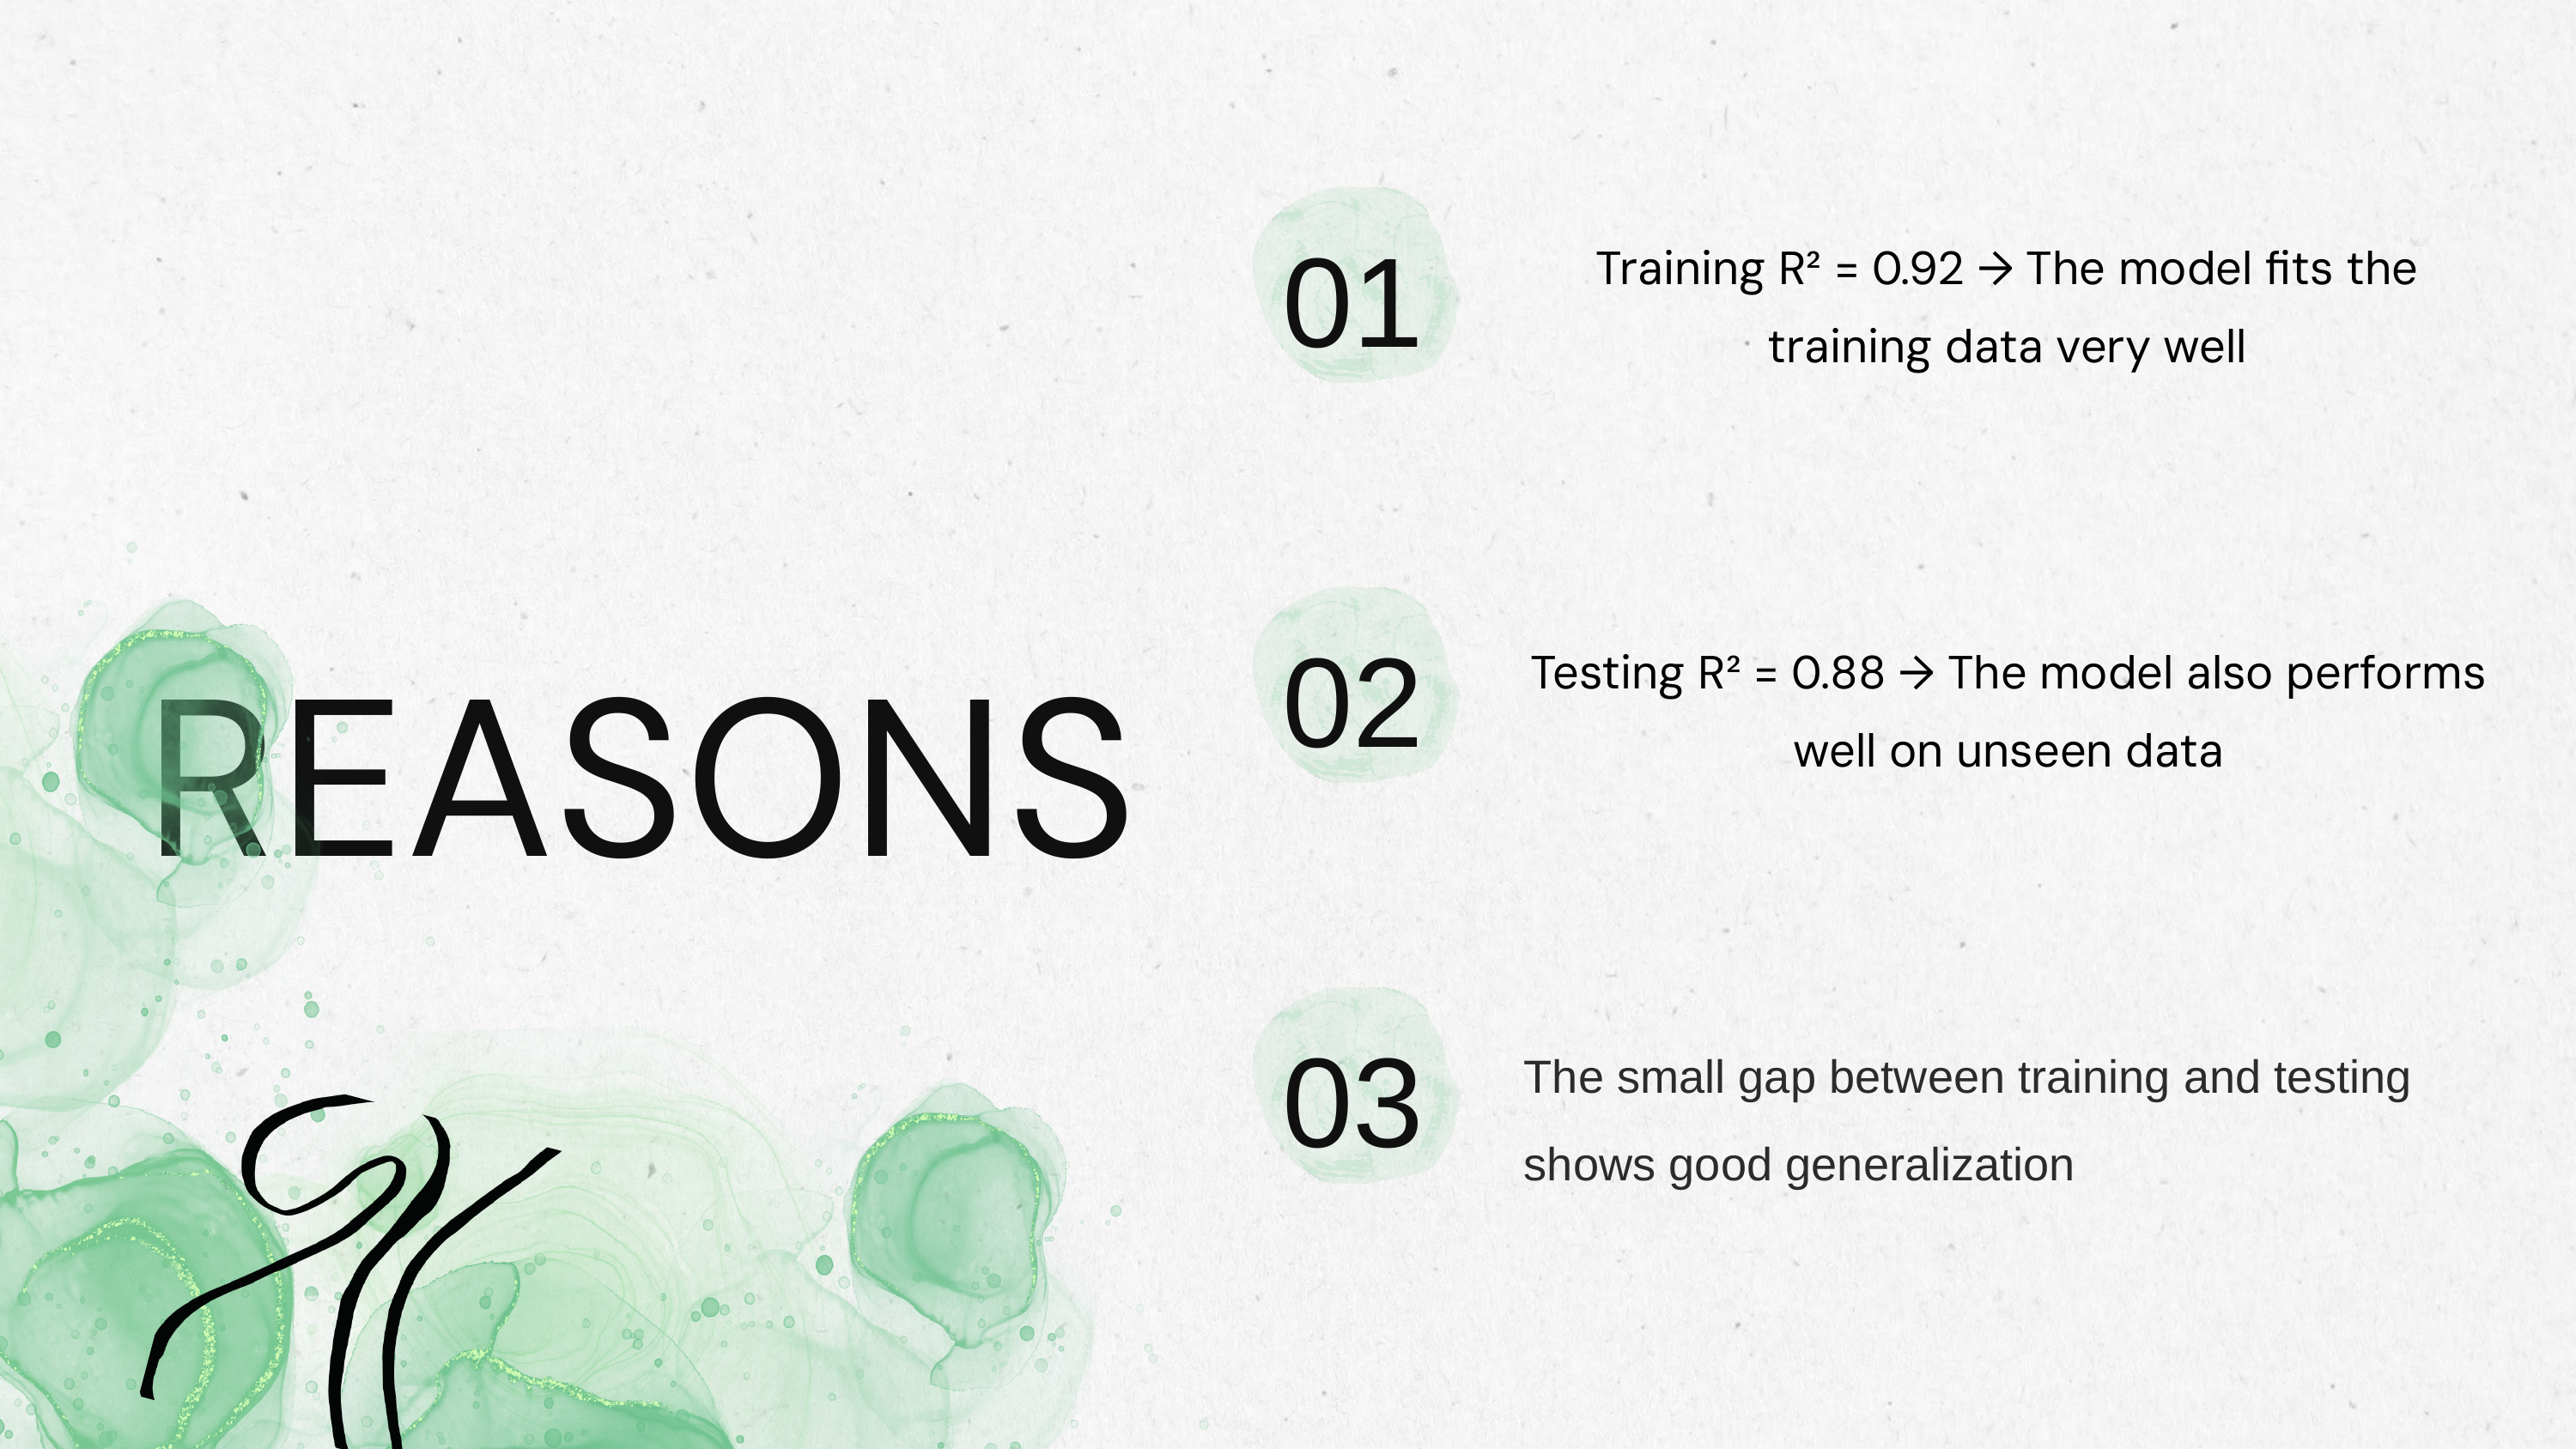

Training R² = 0.92 → The model fits the training data very well
01
REASONS

Testing R² = 0.88 → The model also performs well on unseen data
02

The small gap between training and testing shows good generalization
03